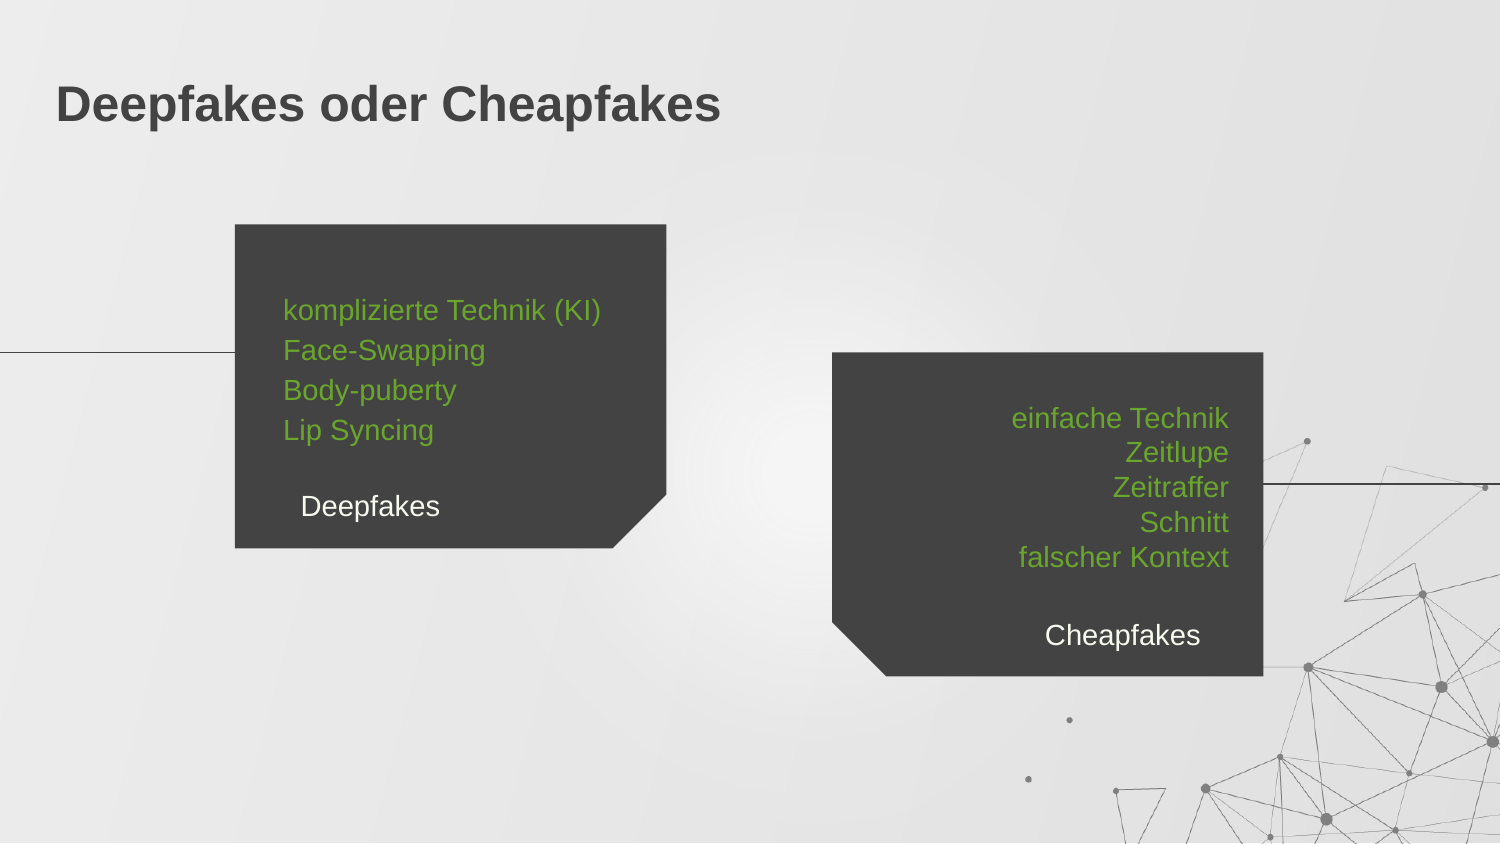

# Deepfakes oder Cheapfakes

komplizierte Technik (KI)
Face-Swapping
Body-puberty
Lip Syncing

einfache Technik
Zeitlupe
Zeitraffer
Schnitt
falscher Kontext
Deepfakes
Cheapfakes